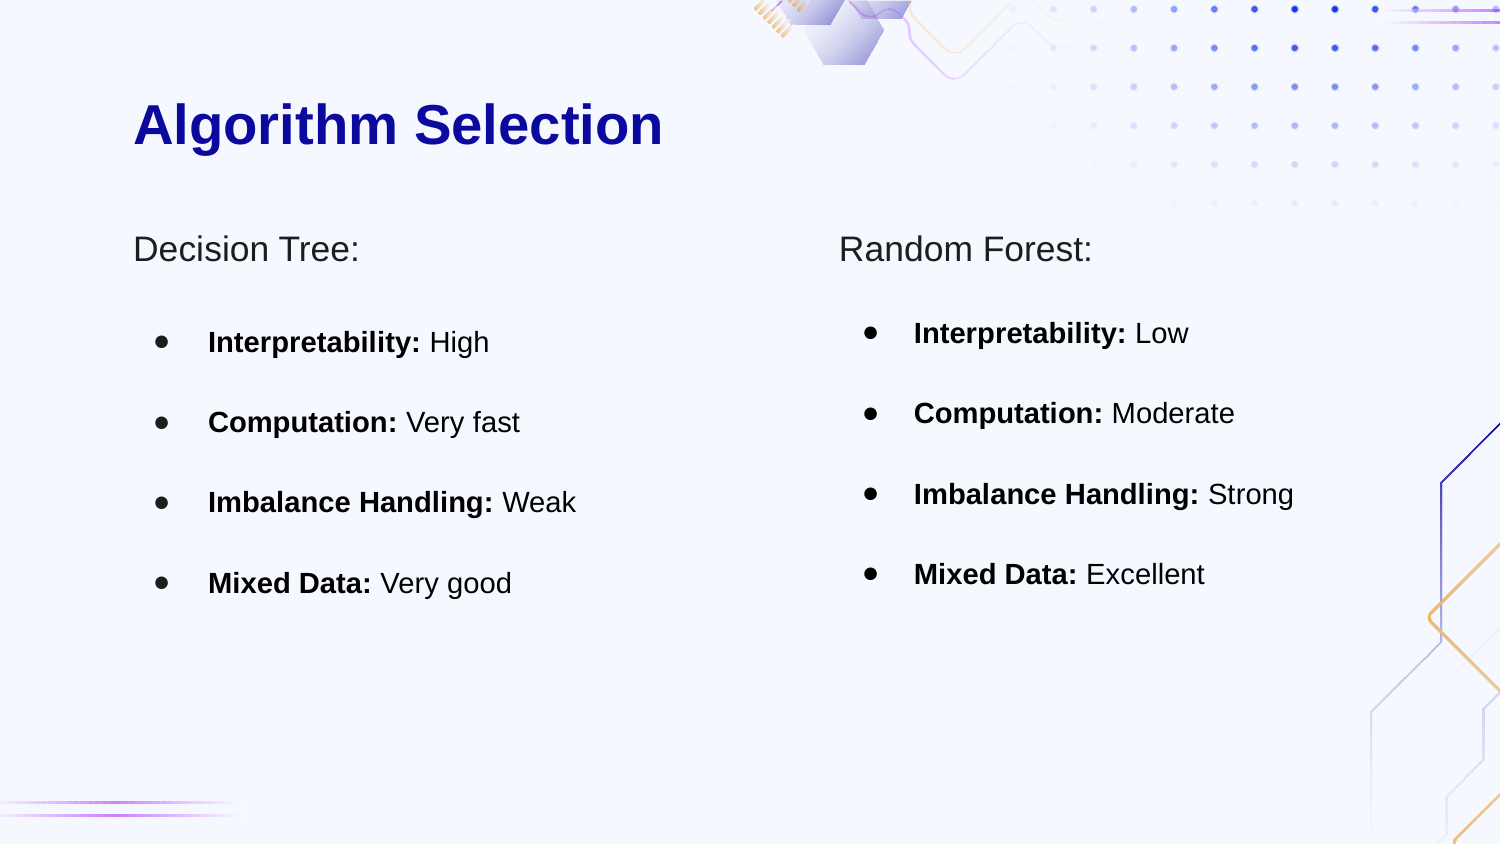

# Algorithm Selection
Decision Tree:

Interpretability: High
Computation: Very fast
Imbalance Handling: Weak
Mixed Data: Very good

Random Forest:

Interpretability: Low
Computation: Moderate
Imbalance Handling: Strong
Mixed Data: Excellent